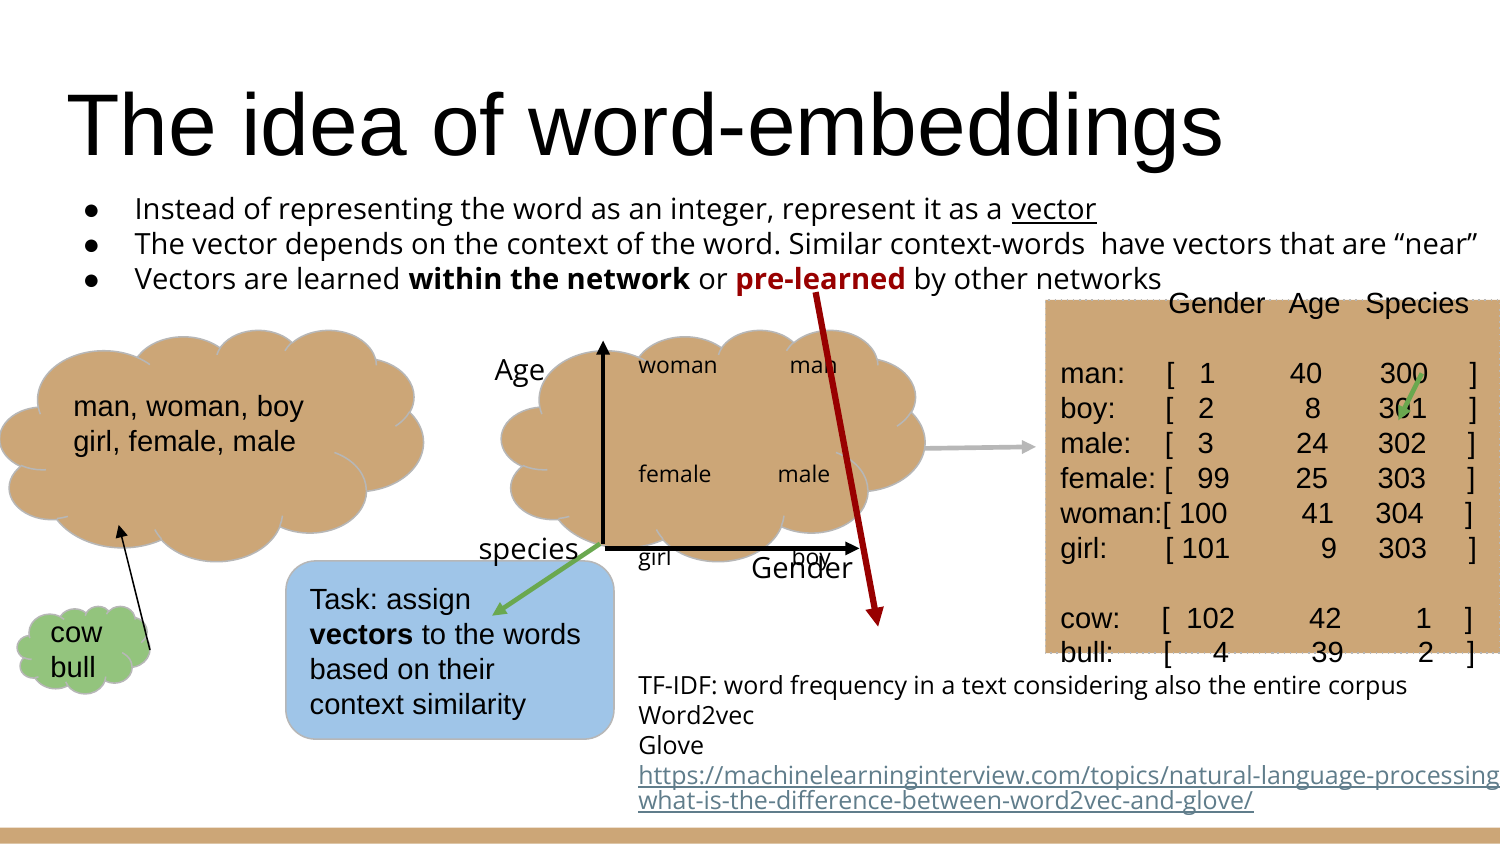

# The idea of word-embeddings
Instead of representing the word as an integer, represent it as a vector
The vector depends on the context of the word. Similar context-words  have vectors that are “near”
Vectors are learned within the network or pre-learned by other networks

    Gender   Age   Species

man:     [   1         40       300     ]
boy:      [   2           8       301     ]
male:    [   3          24      302     ]
female: [   99        25      303     ]
woman:[ 100         41     304     ]
girl:       [ 101           9     303     ]
cow:     [  102         42         1    ]
bull:      [     4          39         2    ]
man, woman, boy
girl, female, male

woman            man

female           male

girl                    boy
Age
species
Gender
Task: assign
vectors to the words based on their context similarity
cow
bull
TF-IDF: word frequency in a text considering also the entire corpus
Word2vec
Glove
https://machinelearninginterview.com/topics/natural-language-processing/what-is-the-difference-between-word2vec-and-glove/